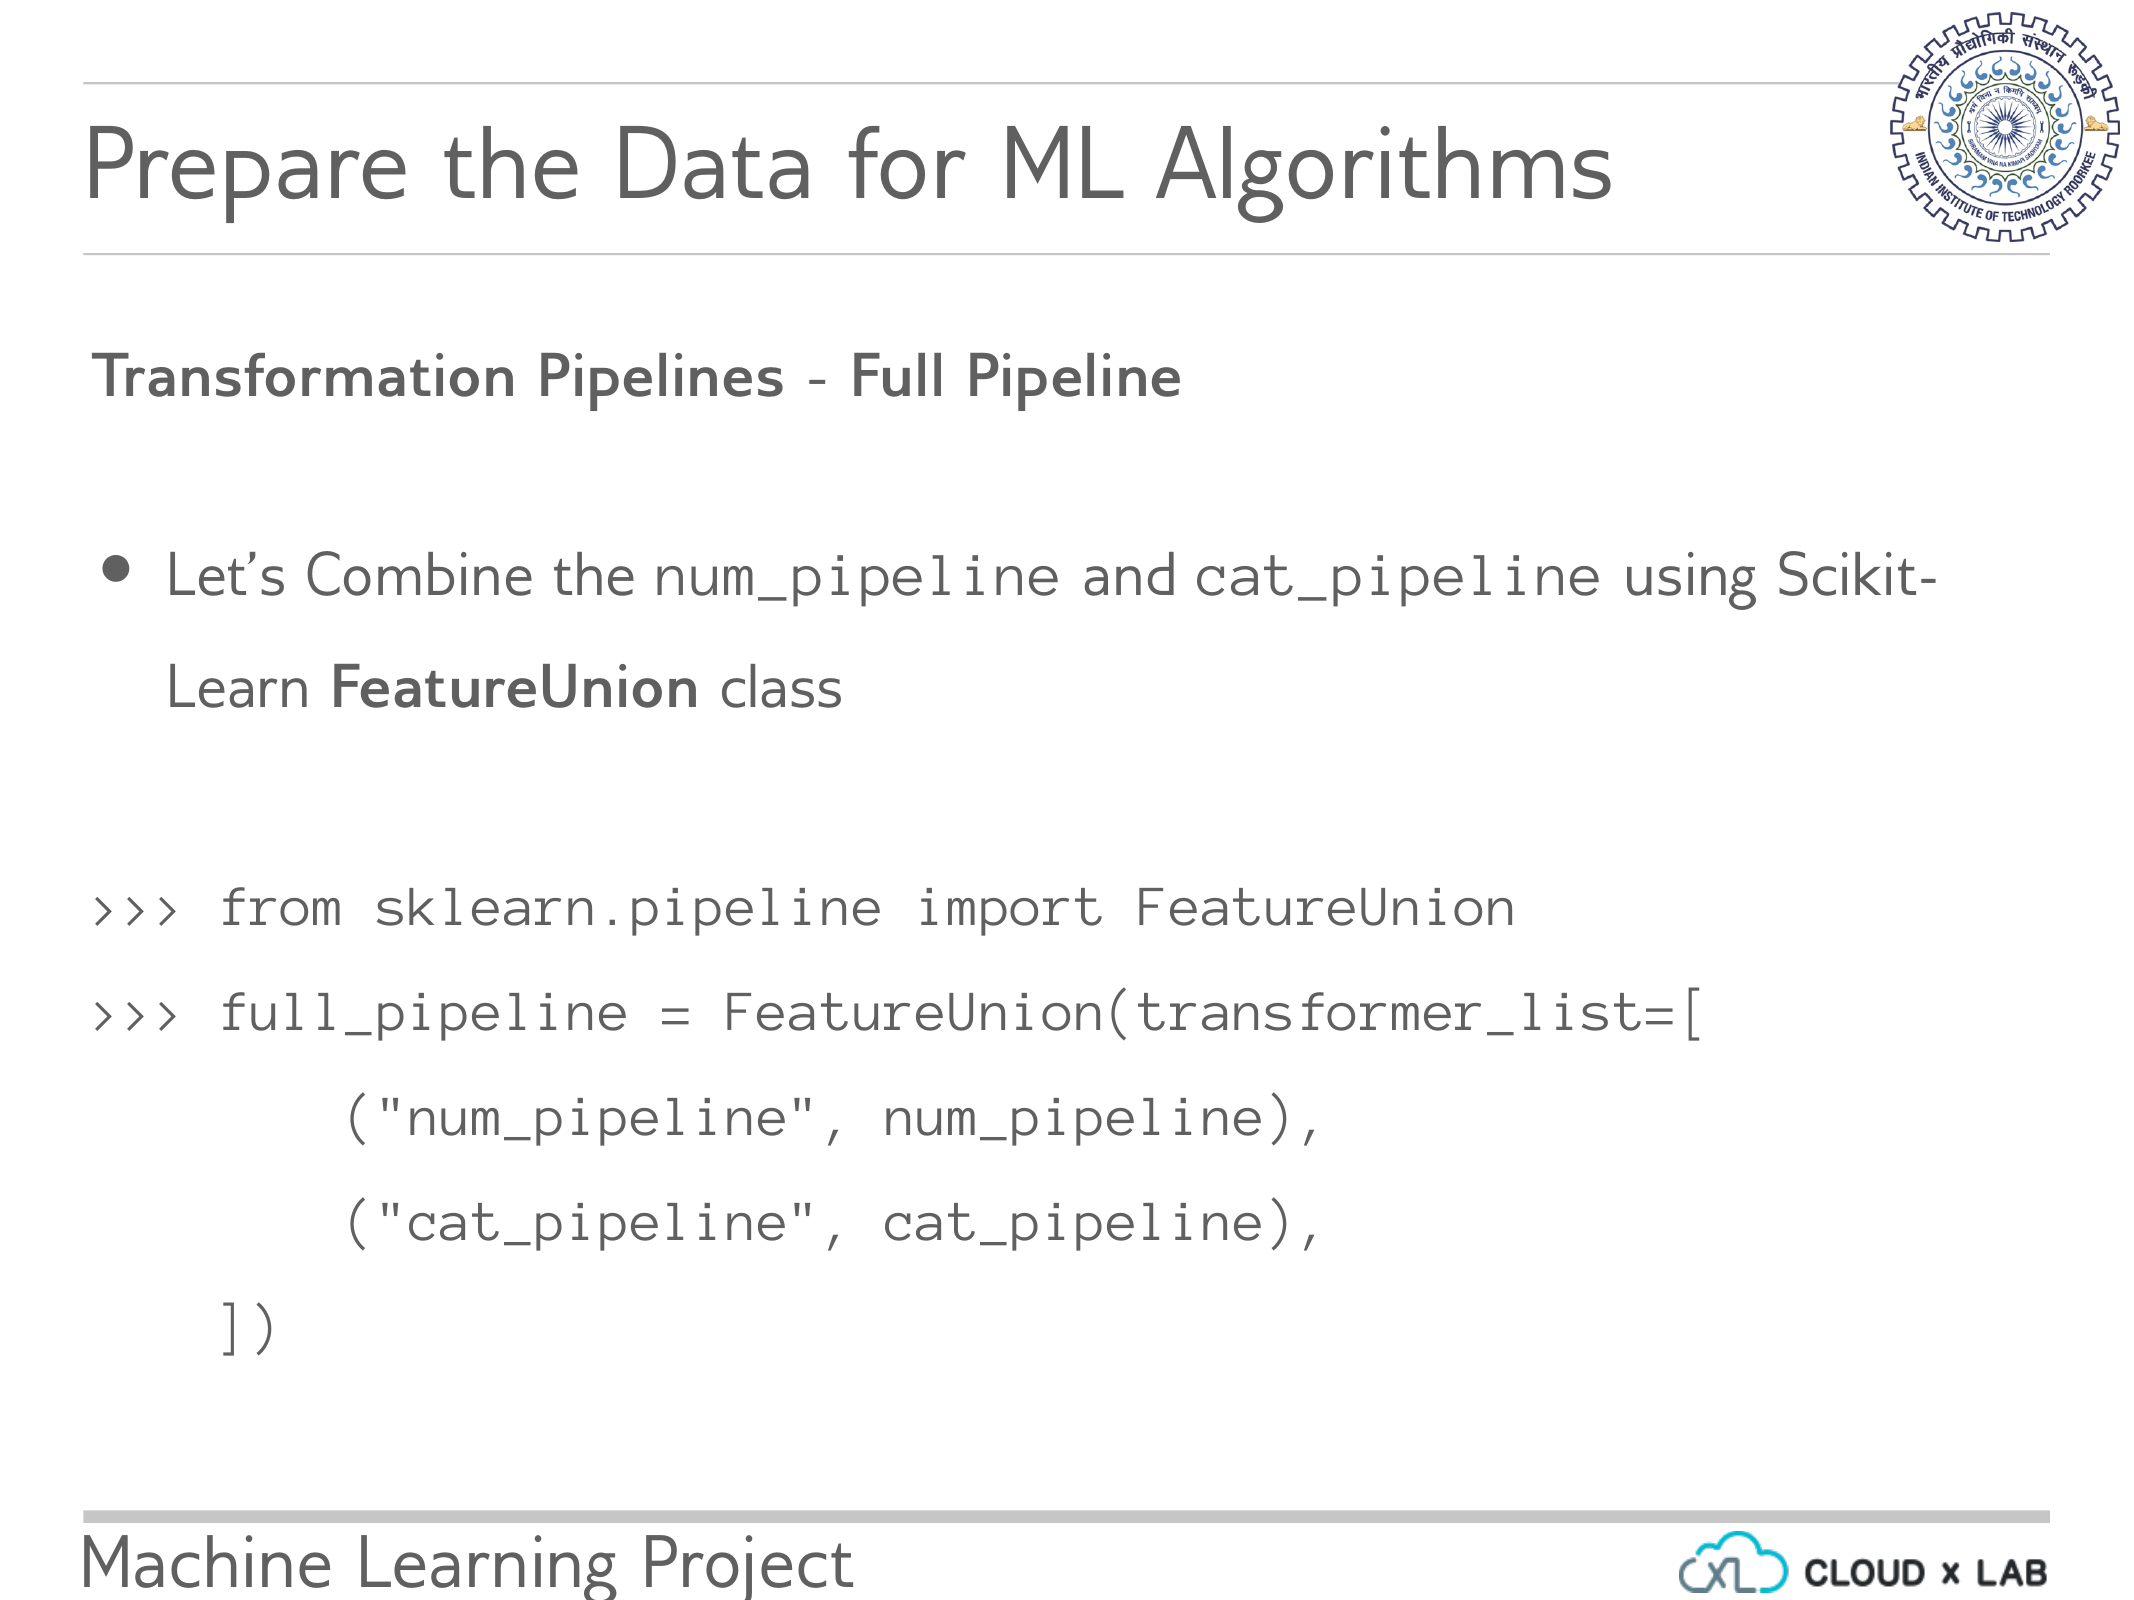

Prepare the Data for ML Algorithms
Transformation Pipelines - Full Pipeline

Let’s Combine the num_pipeline and cat_pipeline using Scikit-Learn FeatureUnion class

>>> from sklearn.pipeline import FeatureUnion
>>> full_pipeline = FeatureUnion(transformer_list=[
        ("num_pipeline", num_pipeline),
        ("cat_pipeline", cat_pipeline),
    ])